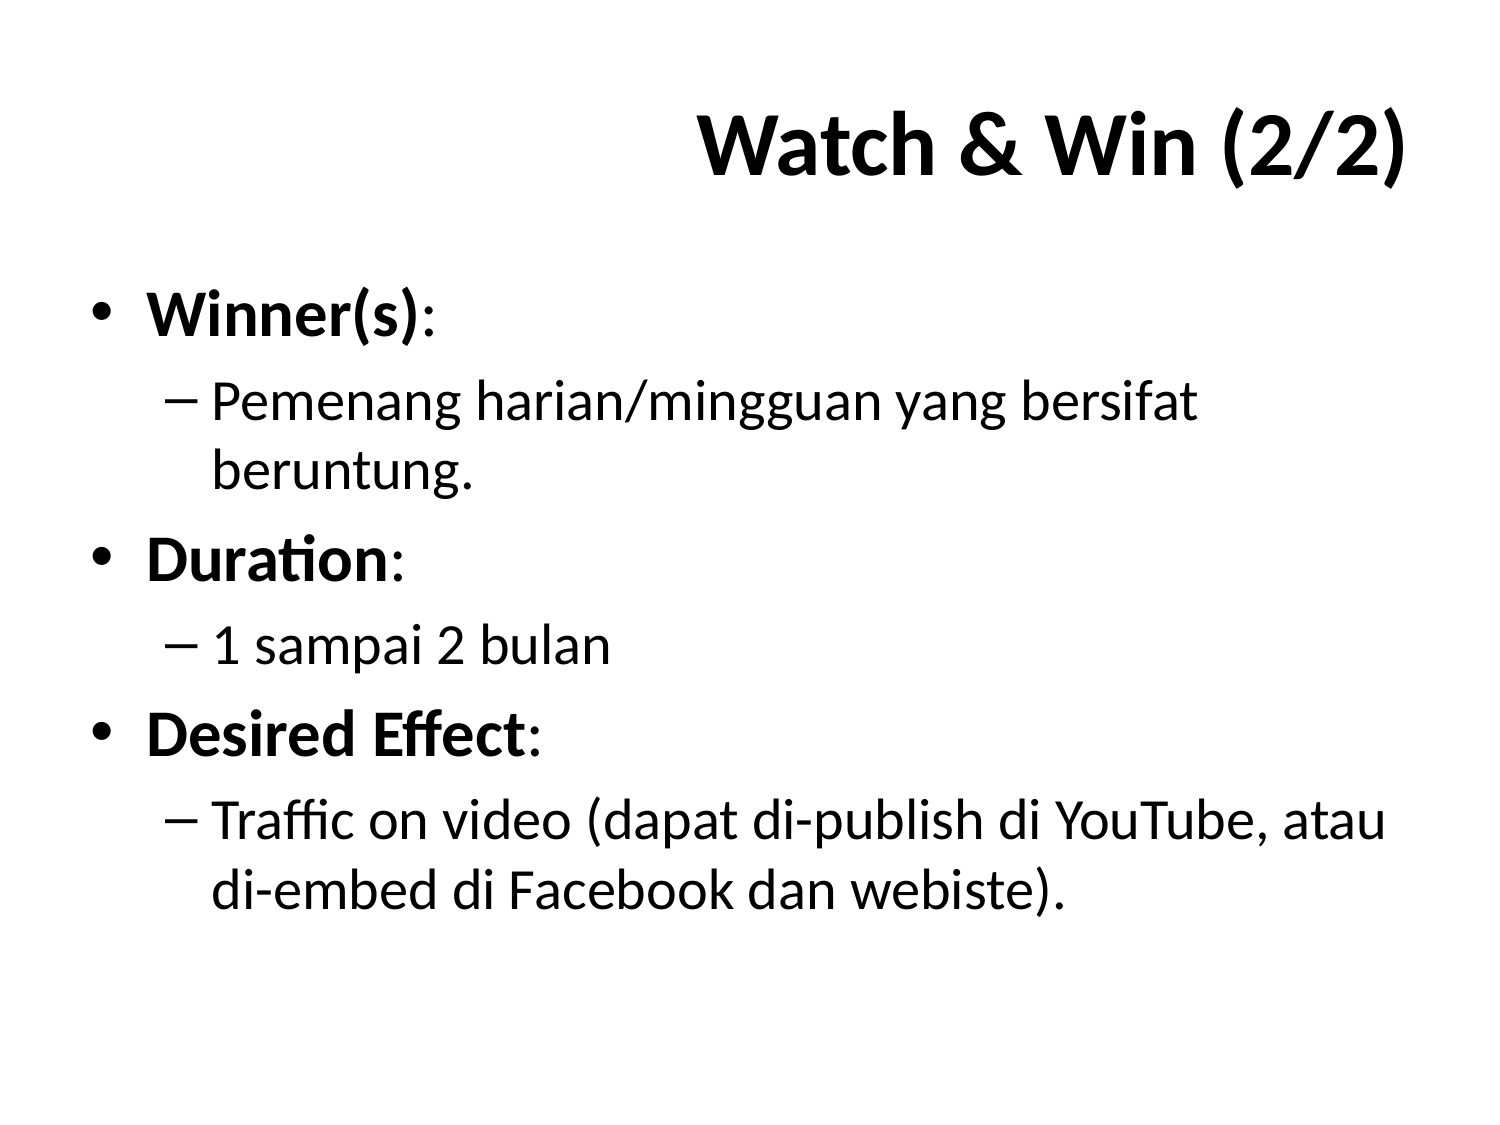

# Watch & Win (2/2)
Winner(s):
Pemenang harian/mingguan yang bersifat beruntung.
Duration:
1 sampai 2 bulan
Desired Effect:
Traffic on video (dapat di-publish di YouTube, atau di-embed di Facebook dan webiste).